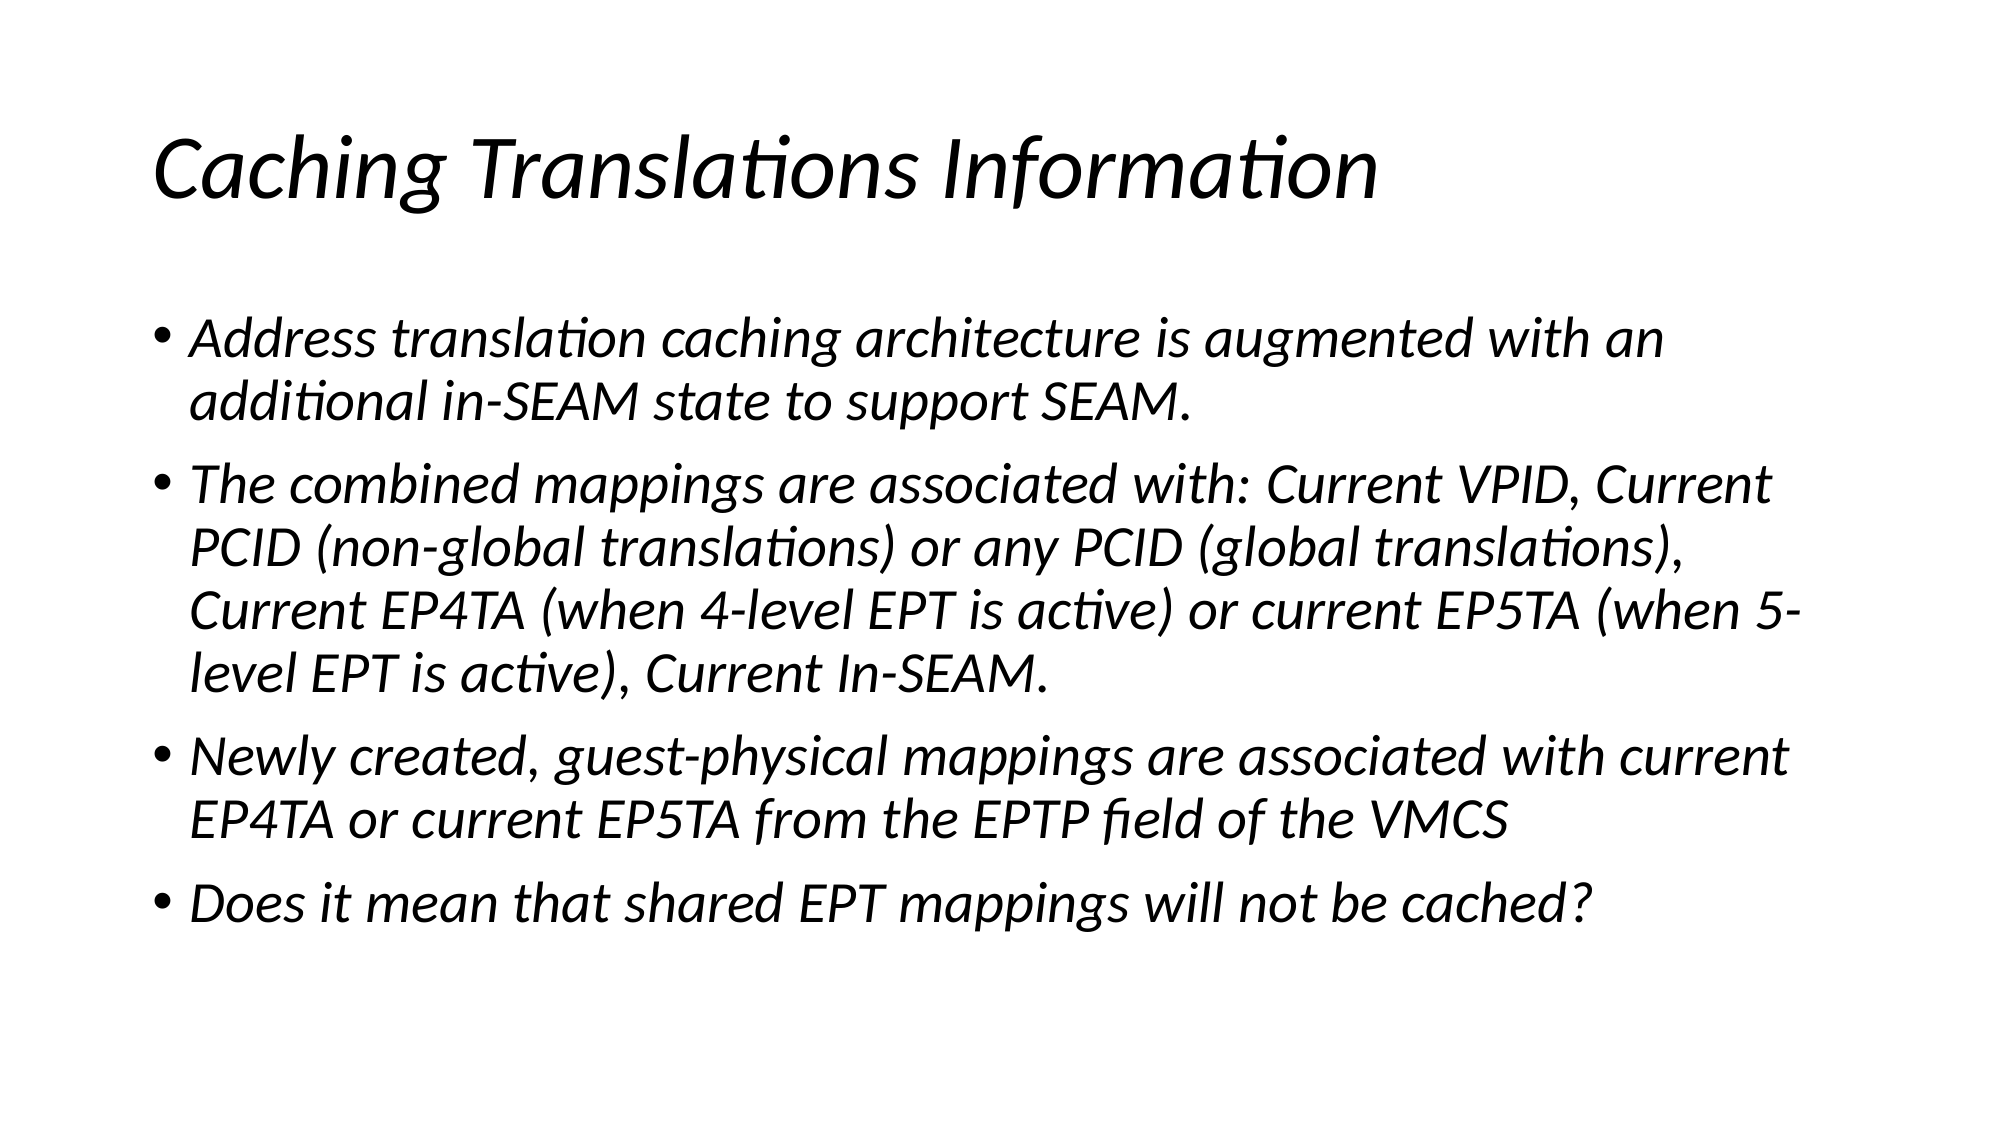

# Caching Translations Information
Address translation caching architecture is augmented with an additional in-SEAM state to support SEAM.
The combined mappings are associated with: Current VPID, Current PCID (non-global translations) or any PCID (global translations), Current EP4TA (when 4-level EPT is active) or current EP5TA (when 5-level EPT is active), Current In-SEAM.
Newly created, guest-physical mappings are associated with current EP4TA or current EP5TA from the EPTP field of the VMCS
Does it mean that shared EPT mappings will not be cached?